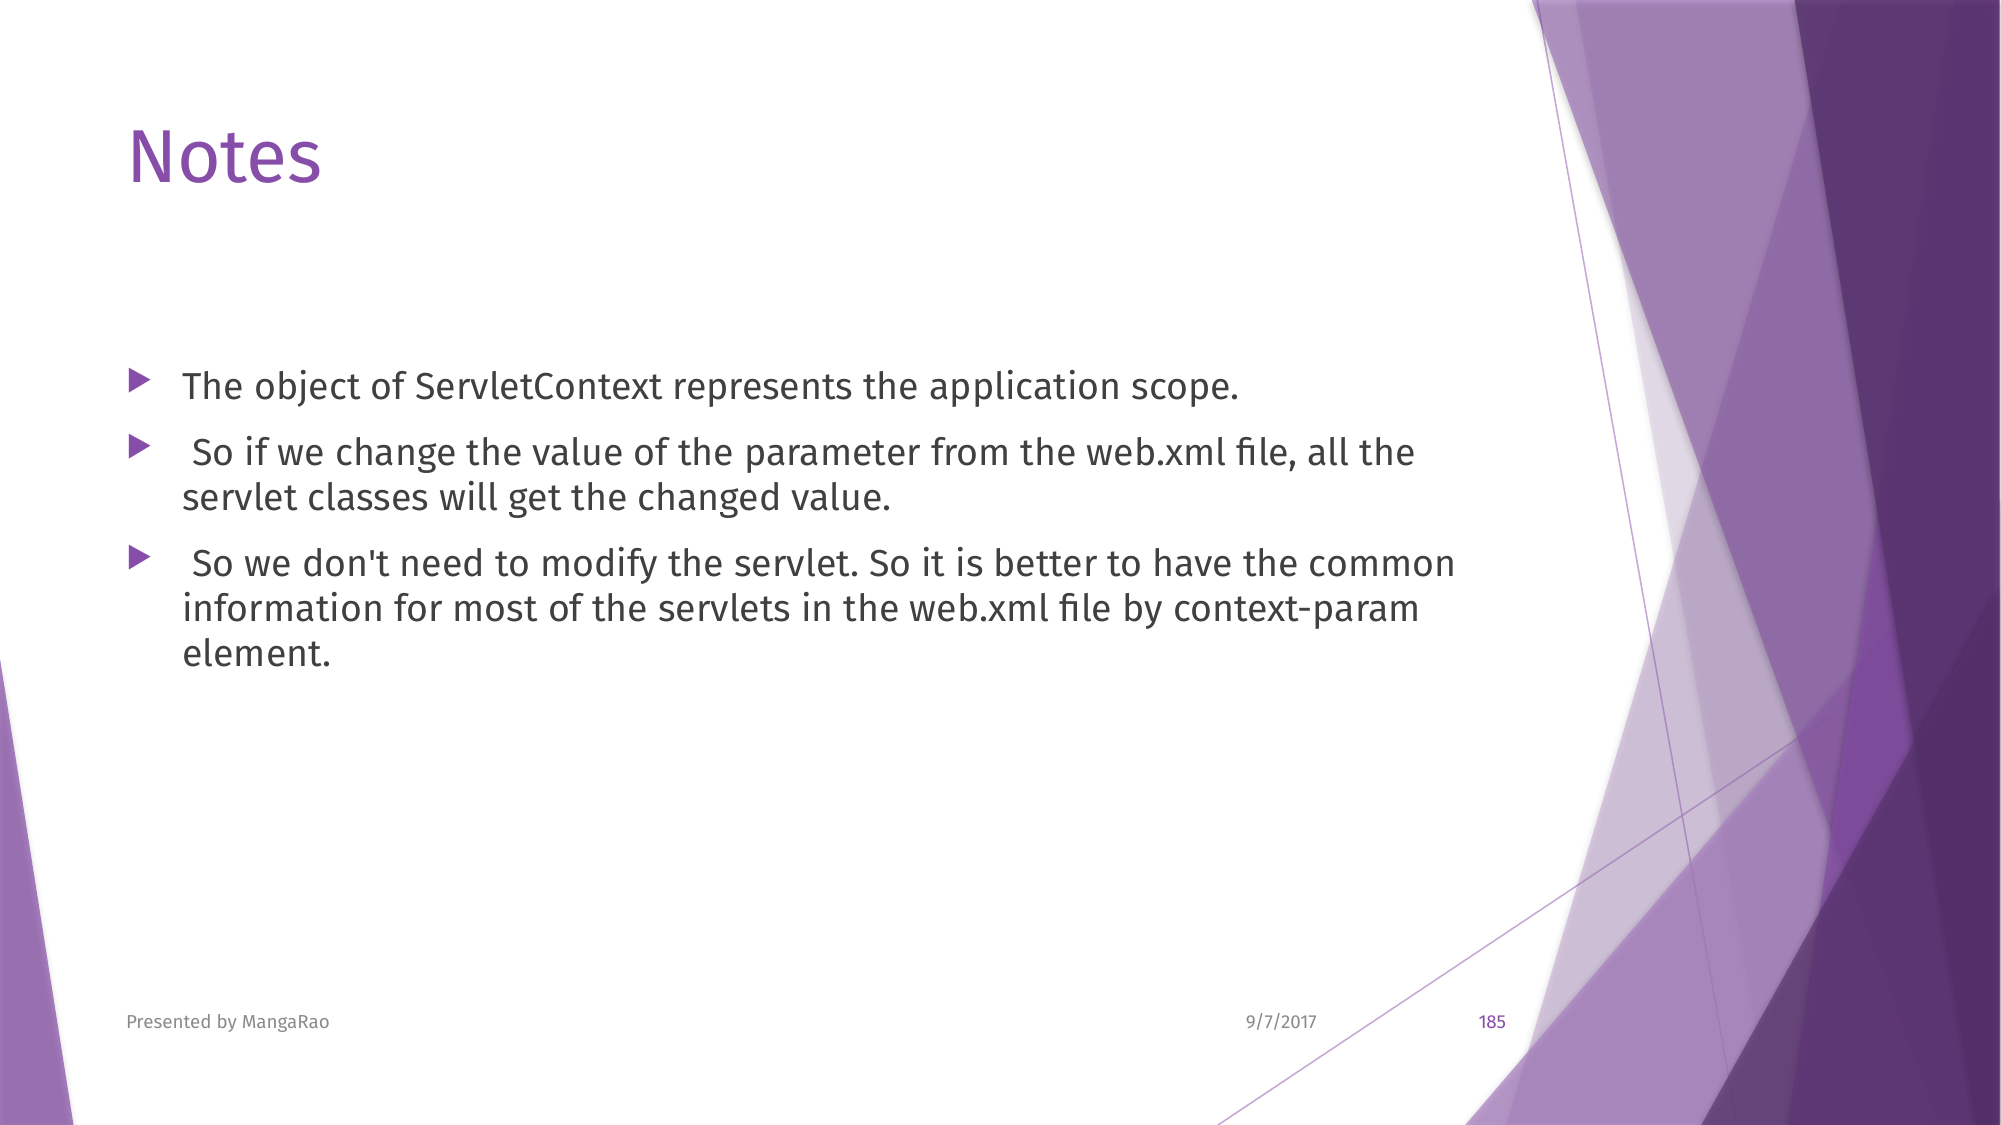

# Notes
The object of ServletContext represents the application scope.
 So if we change the value of the parameter from the web.xml file, all the servlet classes will get the changed value.
 So we don't need to modify the servlet. So it is better to have the common information for most of the servlets in the web.xml file by context-param element.
Presented by MangaRao
9/7/2017
185